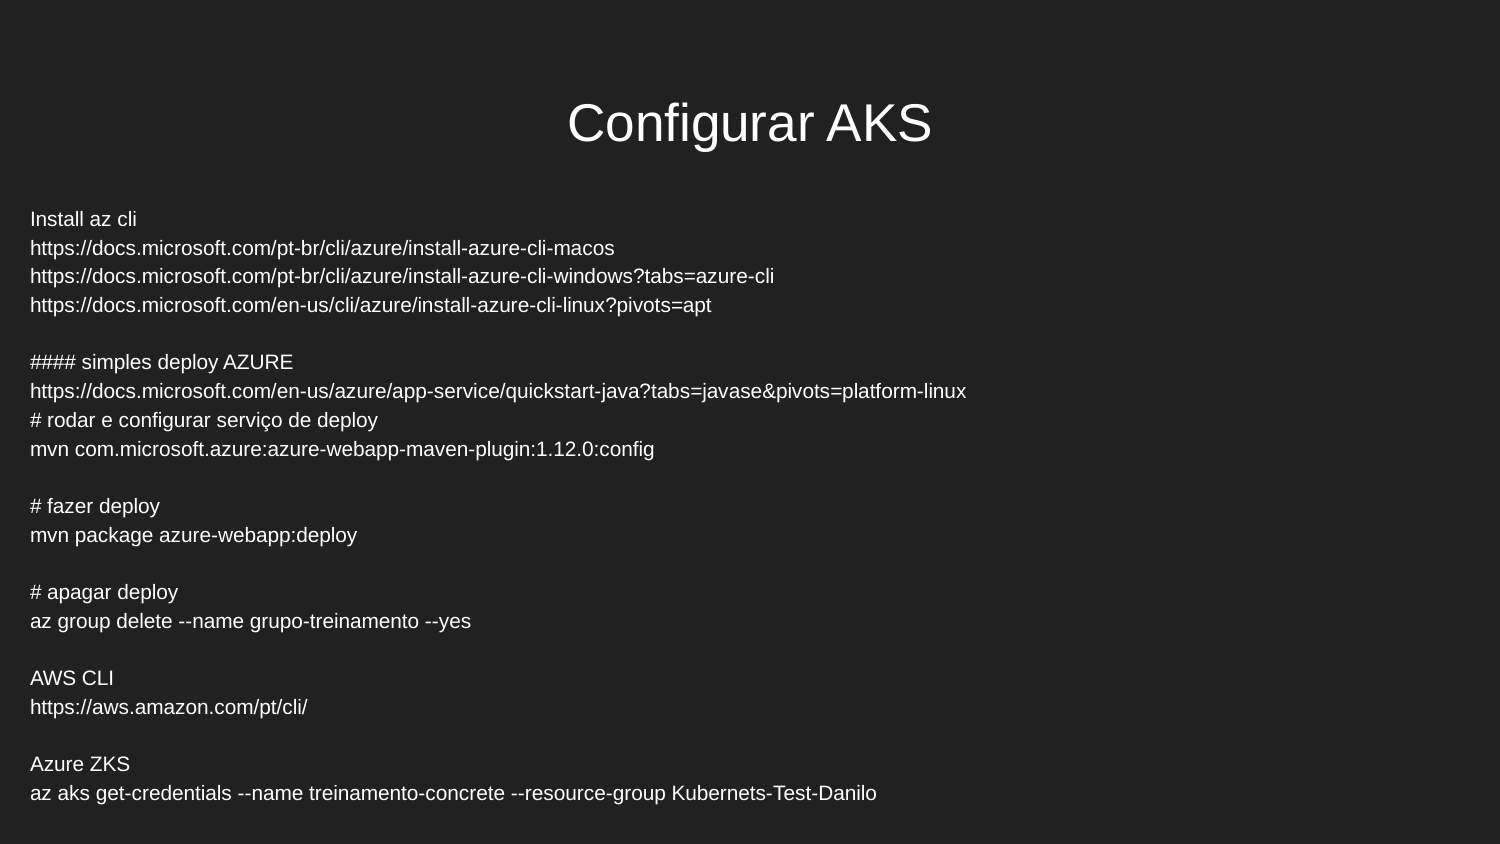

# Configurar AKS

Install az cli
https://docs.microsoft.com/pt-br/cli/azure/install-azure-cli-macos
https://docs.microsoft.com/pt-br/cli/azure/install-azure-cli-windows?tabs=azure-cli
https://docs.microsoft.com/en-us/cli/azure/install-azure-cli-linux?pivots=apt

#### simples deploy AZURE
https://docs.microsoft.com/en-us/azure/app-service/quickstart-java?tabs=javase&pivots=platform-linux
# rodar e configurar serviço de deploy
mvn com.microsoft.azure:azure-webapp-maven-plugin:1.12.0:config

# fazer deploy
mvn package azure-webapp:deploy

# apagar deploy
az group delete --name grupo-treinamento --yes

AWS CLI
https://aws.amazon.com/pt/cli/

Azure ZKS
az aks get-credentials --name treinamento-concrete --resource-group Kubernets-Test-Danilo